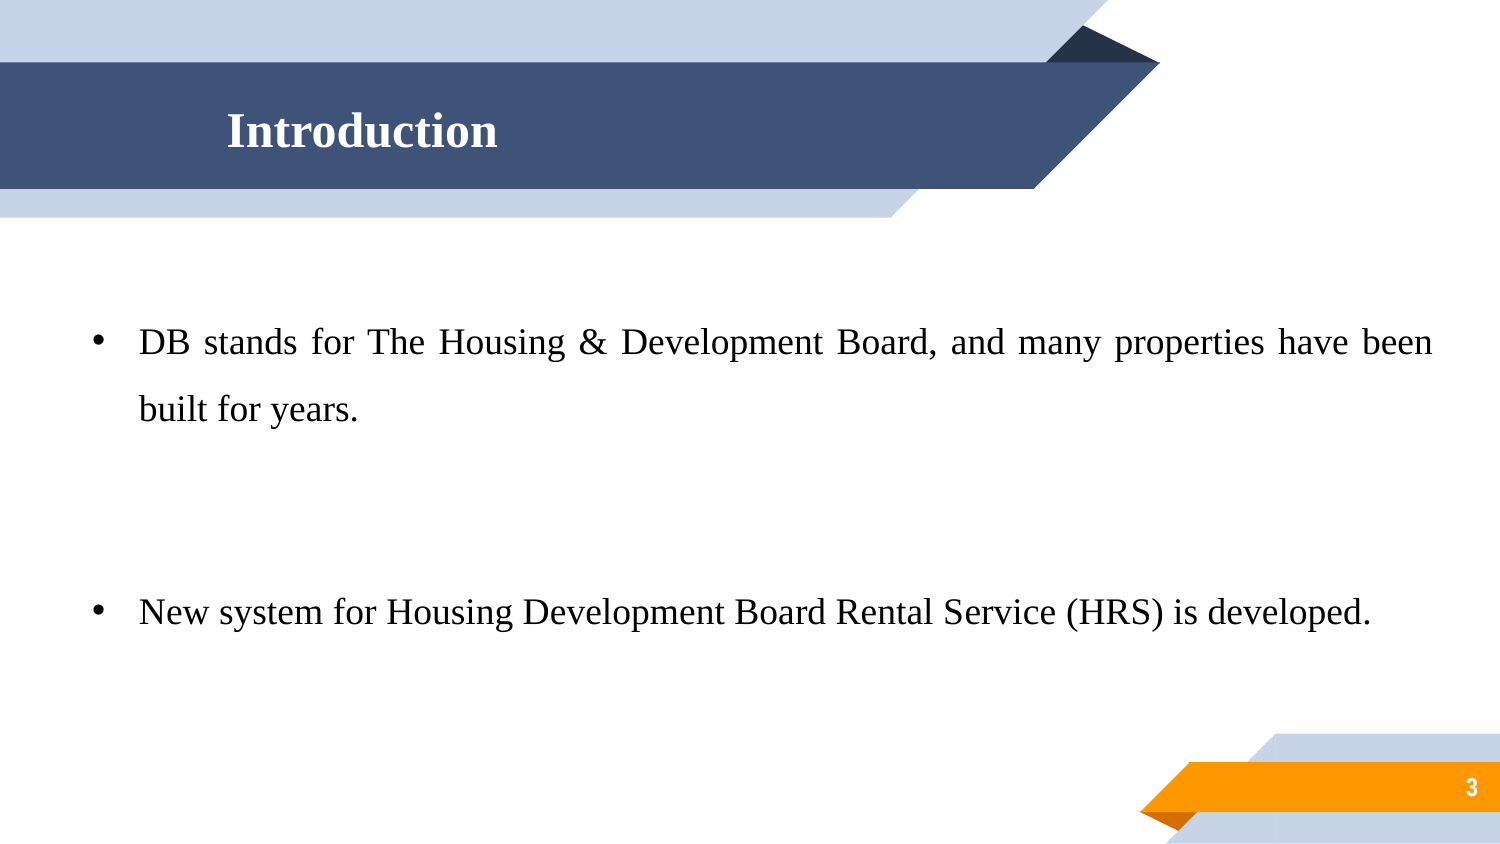

# Introduction
DB stands for The Housing & Development Board, and many properties have been built for years.

New system for Housing Development Board Rental Service (HRS) is developed.
3